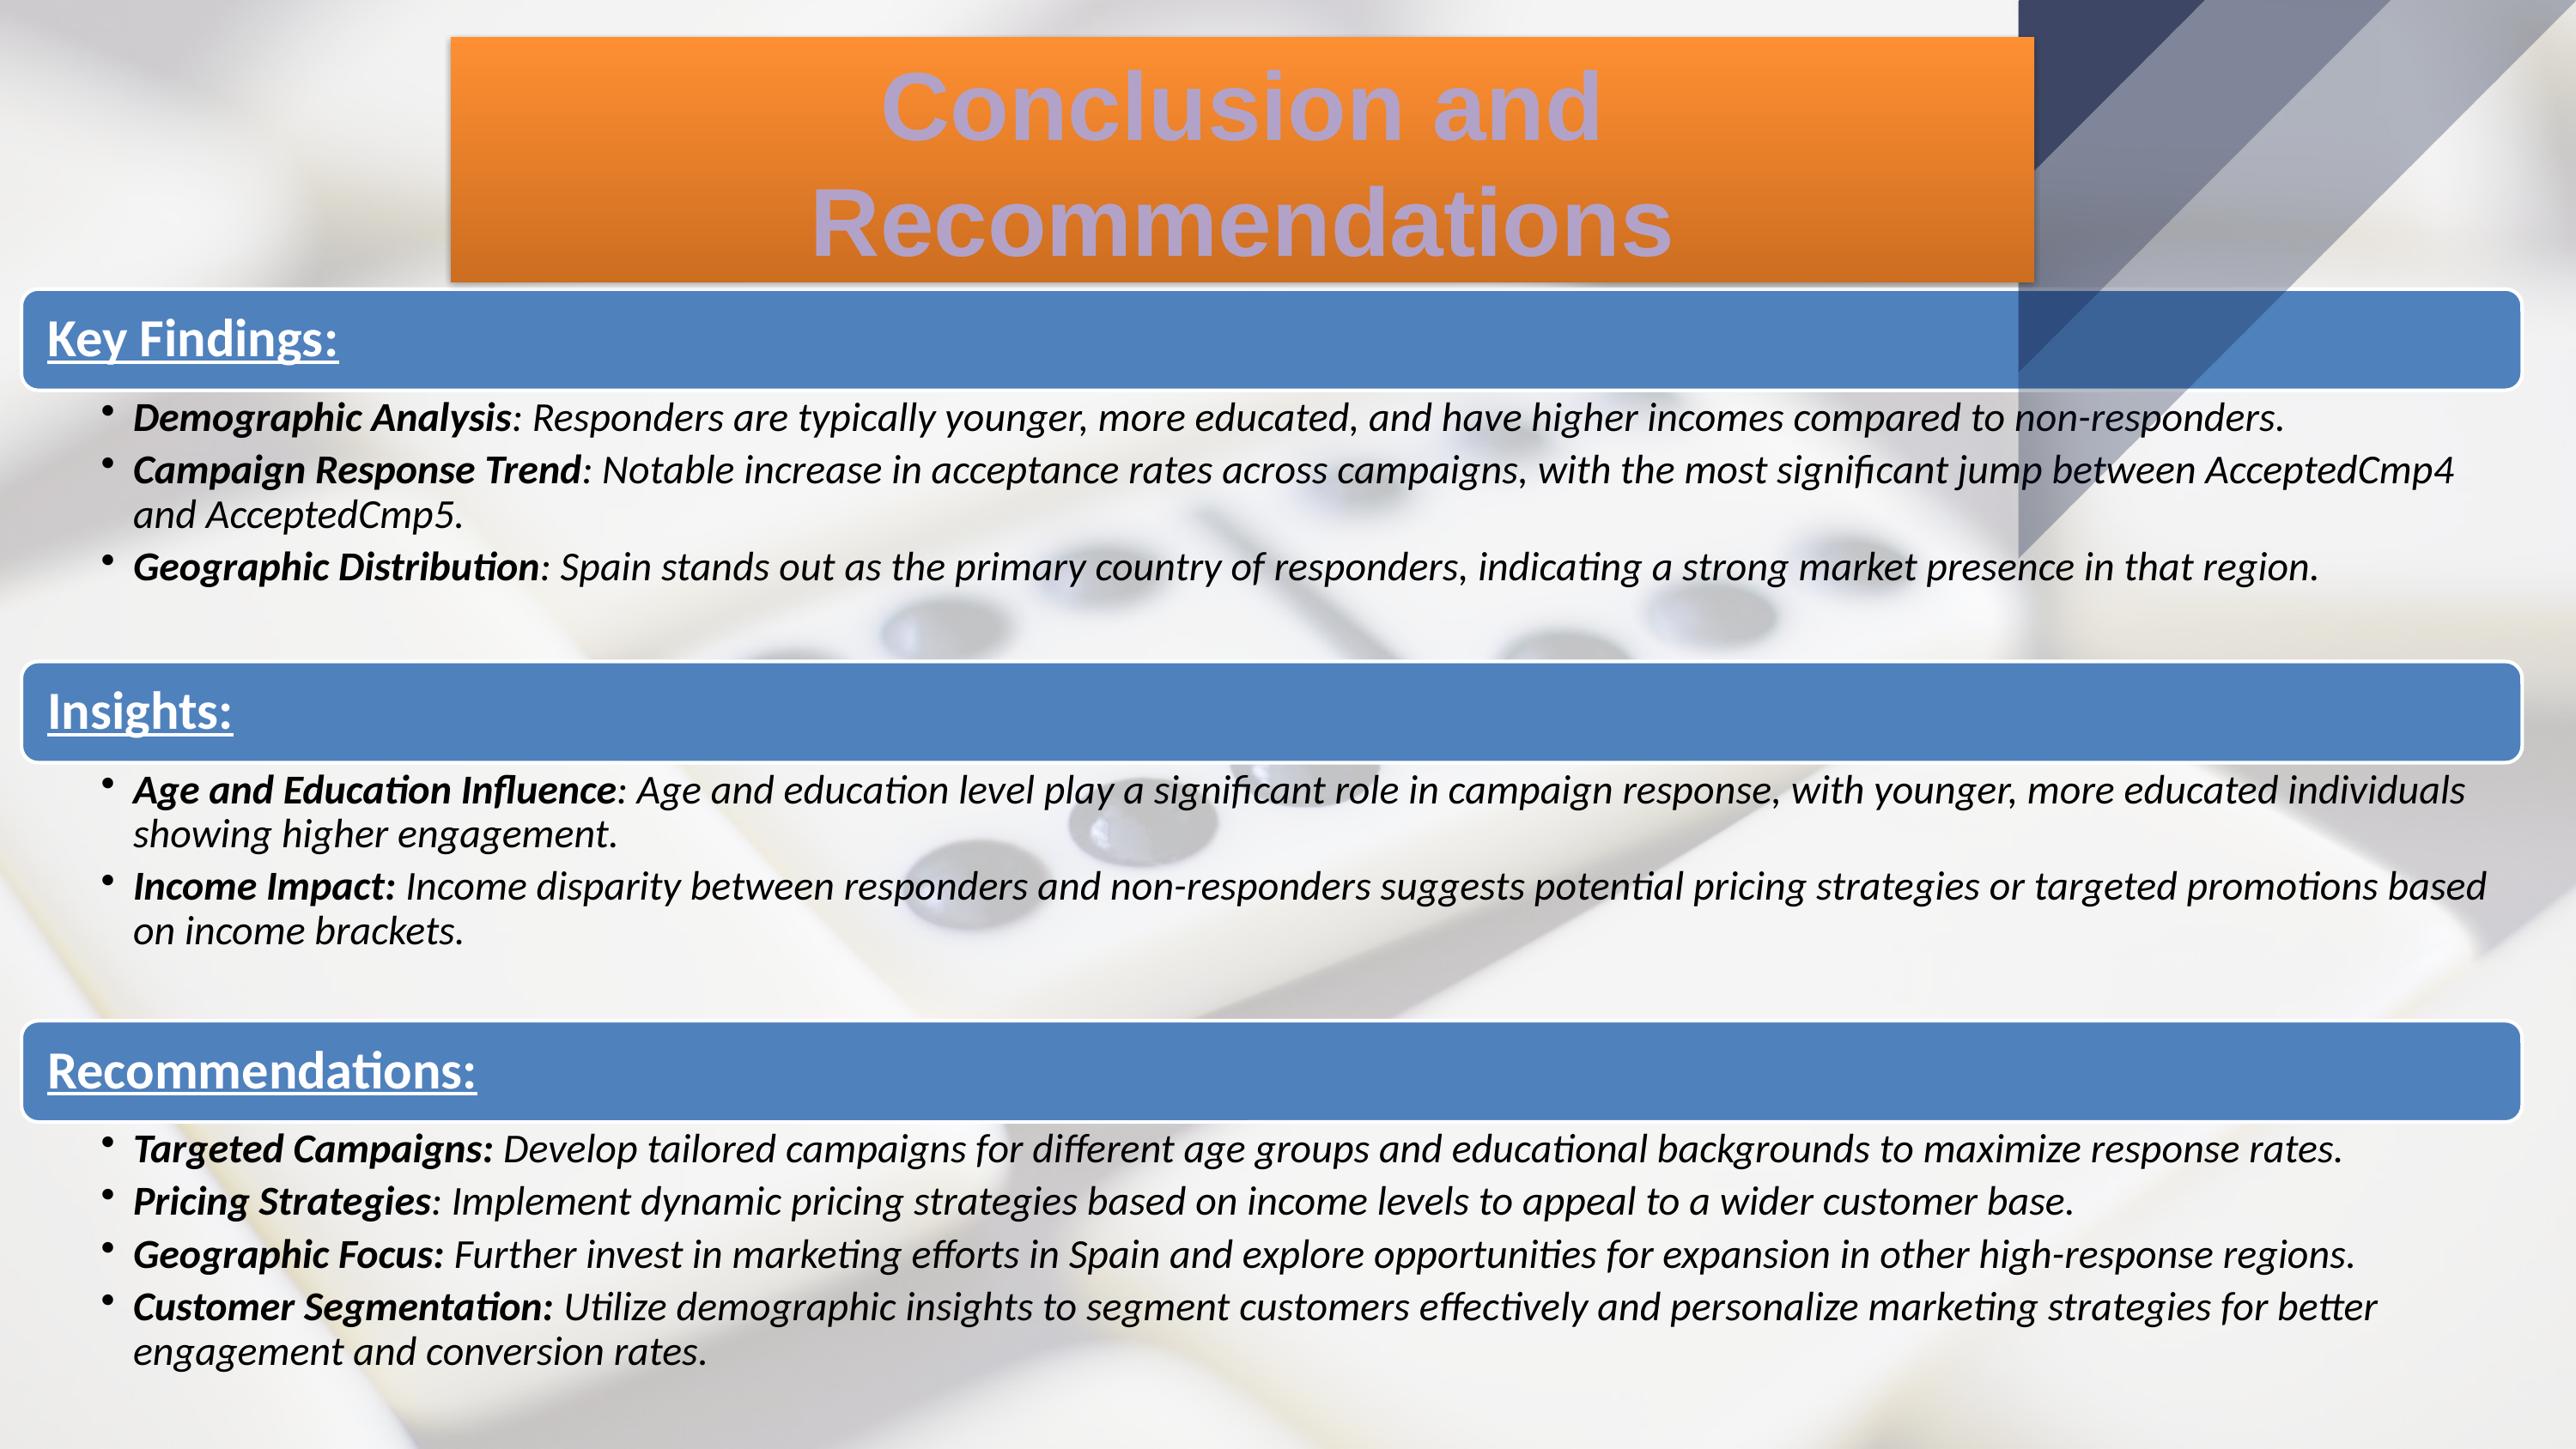

Conclusion and Recommendations
Key Findings:
Demographic Analysis: Responders are typically younger, more educated, and have higher incomes compared to non-responders.
Campaign Response Trend: Notable increase in acceptance rates across campaigns, with the most significant jump between AcceptedCmp4 and AcceptedCmp5.
Geographic Distribution: Spain stands out as the primary country of responders, indicating a strong market presence in that region.

Insights:
Age and Education Influence: Age and education level play a significant role in campaign response, with younger, more educated individuals showing higher engagement.
Income Impact: Income disparity between responders and non-responders suggests potential pricing strategies or targeted promotions based on income brackets.

Recommendations:
Targeted Campaigns: Develop tailored campaigns for different age groups and educational backgrounds to maximize response rates.
Pricing Strategies: Implement dynamic pricing strategies based on income levels to appeal to a wider customer base.
Geographic Focus: Further invest in marketing efforts in Spain and explore opportunities for expansion in other high-response regions.
Customer Segmentation: Utilize demographic insights to segment customers effectively and personalize marketing strategies for better engagement and conversion rates.